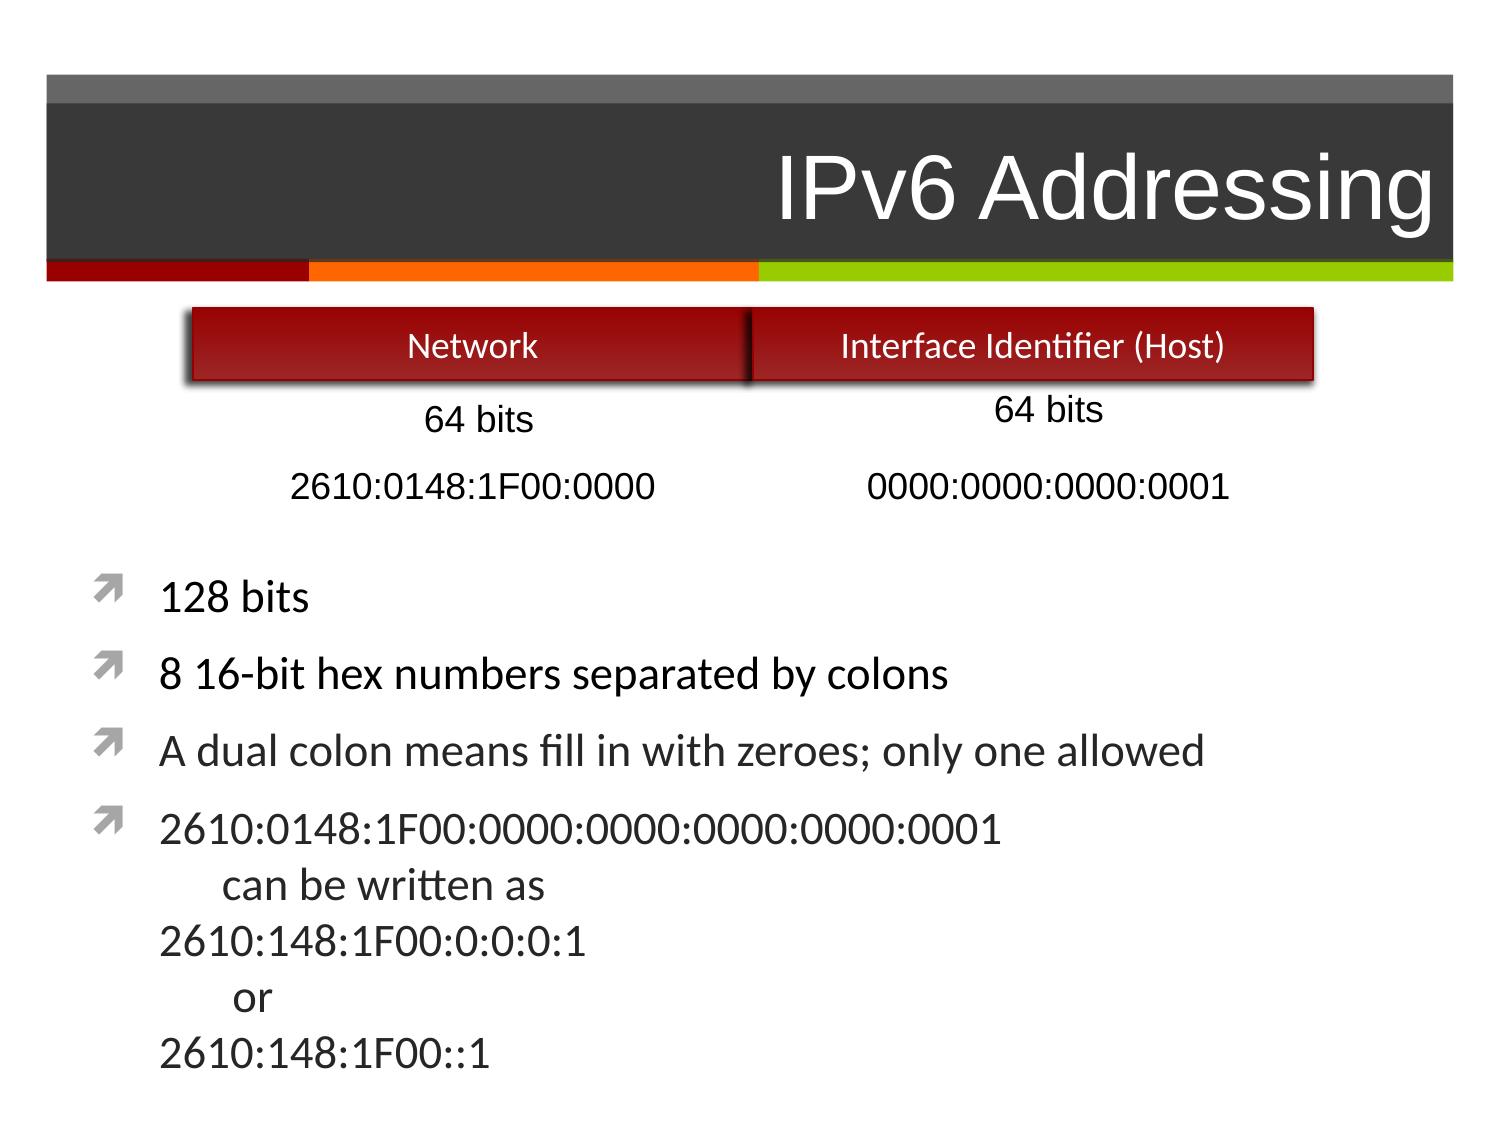

# IPv6 Addressing
Network
Interface Identifier (Host)
64 bits
64 bits
0000:0000:0000:0001
2610:0148:1F00:0000
128 bits
8 16-bit hex numbers separated by colons
A dual colon means fill in with zeroes; only one allowed
2610:0148:1F00:0000:0000:0000:0000:0001
      can be written as
2610:148:1F00:0:0:0:1
       or
2610:148:1F00::1